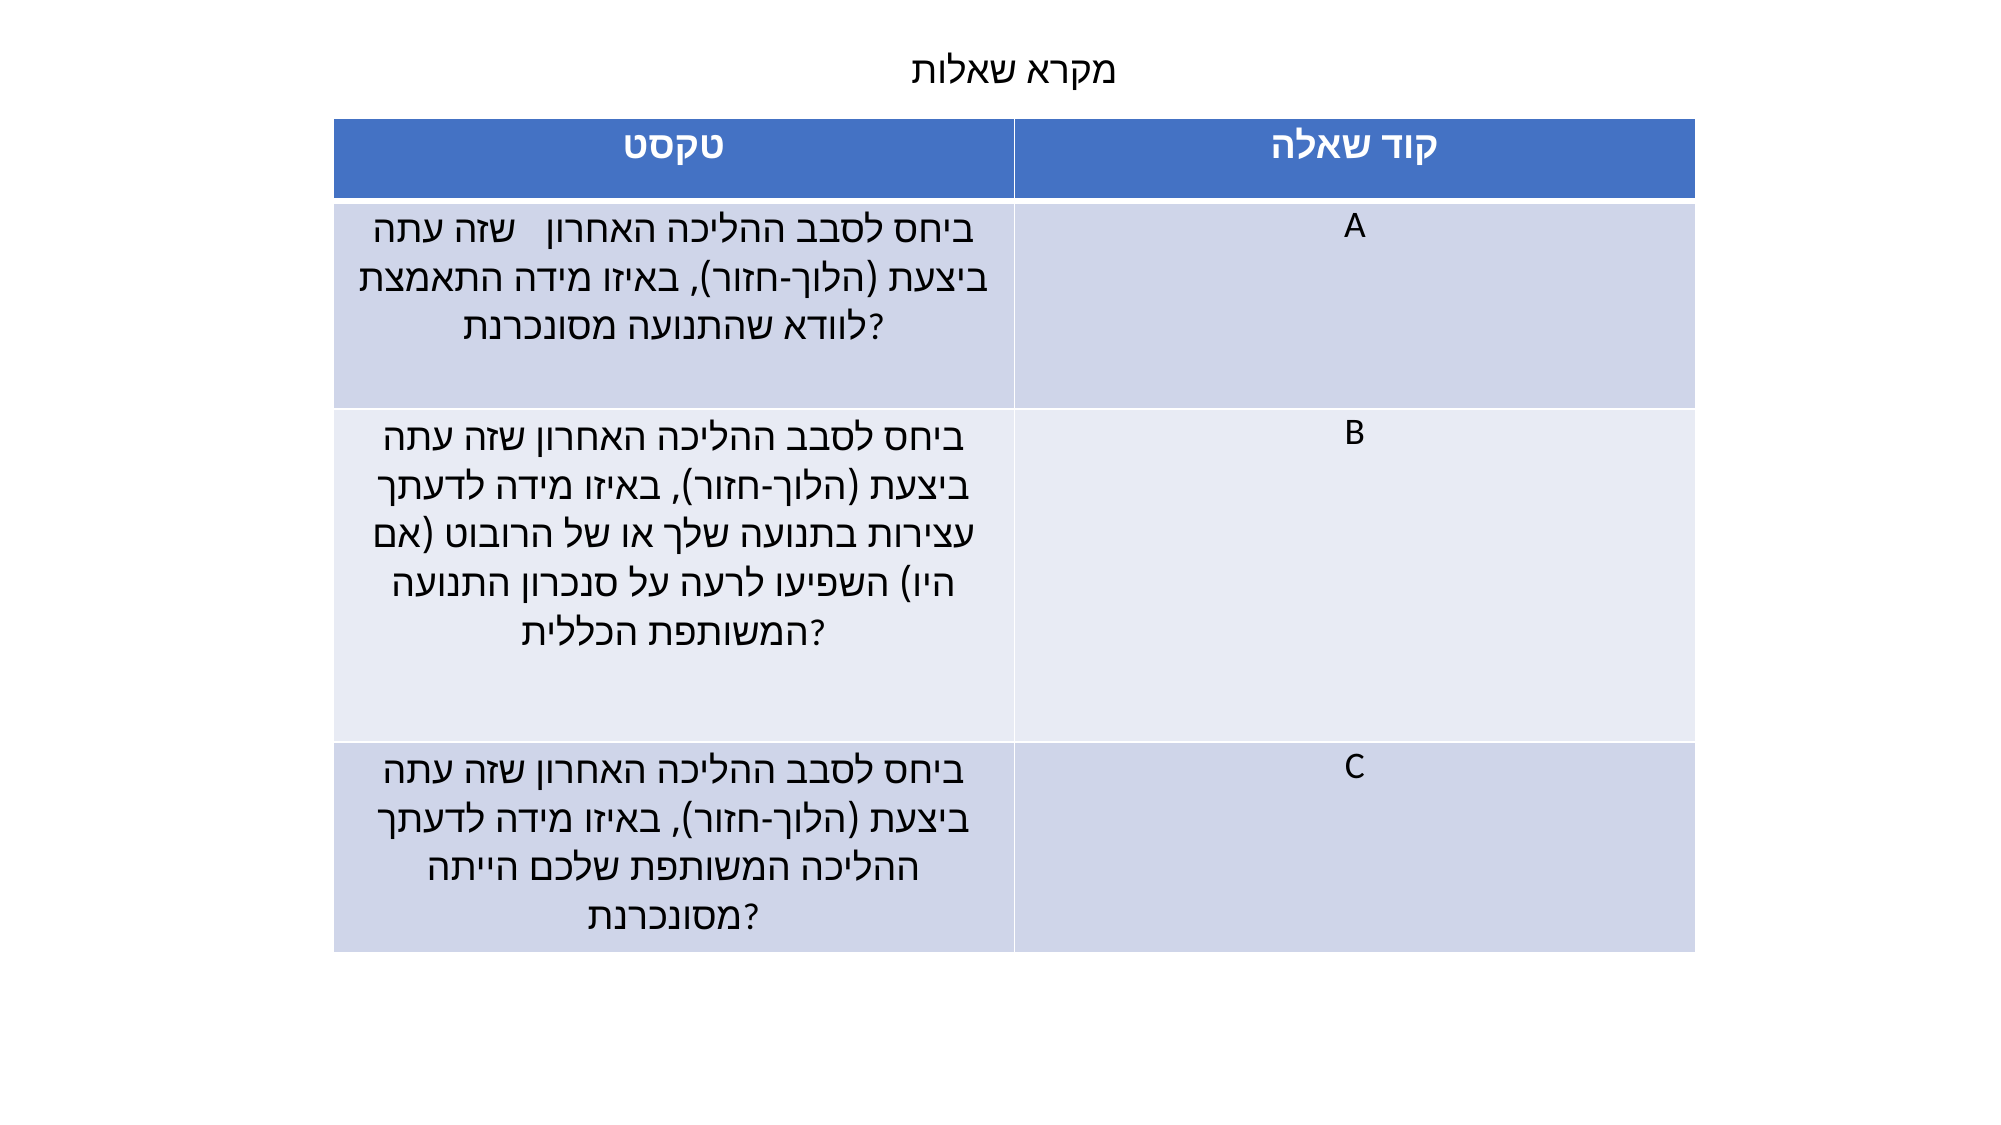

מקרא שאלות
| טקסט | קוד שאלה |
| --- | --- |
| ביחס לסבב ההליכה האחרון שזה עתה ביצעת (הלוך-חזור), באיזו מידה התאמצת לוודא שהתנועה מסונכרנת? | A |
| ביחס לסבב ההליכה האחרון שזה עתה ביצעת (הלוך-חזור), באיזו מידה לדעתך עצירות בתנועה שלך או של הרובוט (אם היו) השפיעו לרעה על סנכרון התנועה המשותפת הכללית? | B |
| ביחס לסבב ההליכה האחרון שזה עתה ביצעת (הלוך-חזור), באיזו מידה לדעתך ההליכה המשותפת שלכם הייתה מסונכרנת? | C |